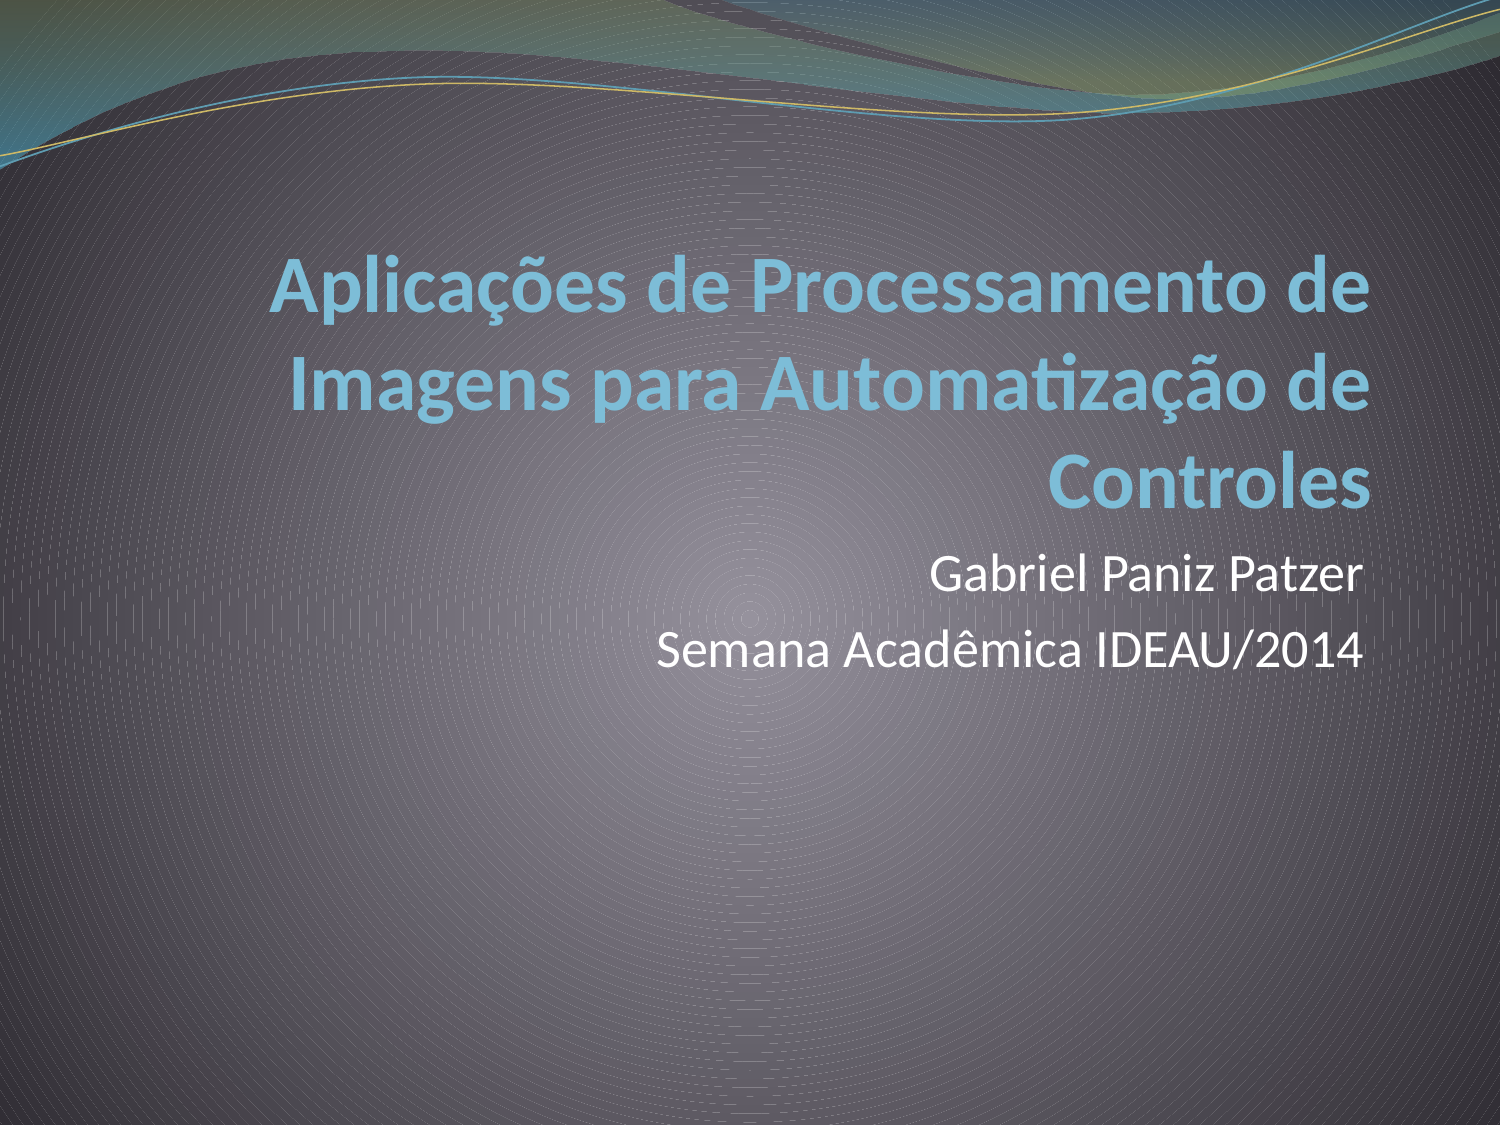

# Aplicações de Processamento de Imagens para Automatização de Controles
Gabriel Paniz Patzer
Semana Acadêmica IDEAU/2014